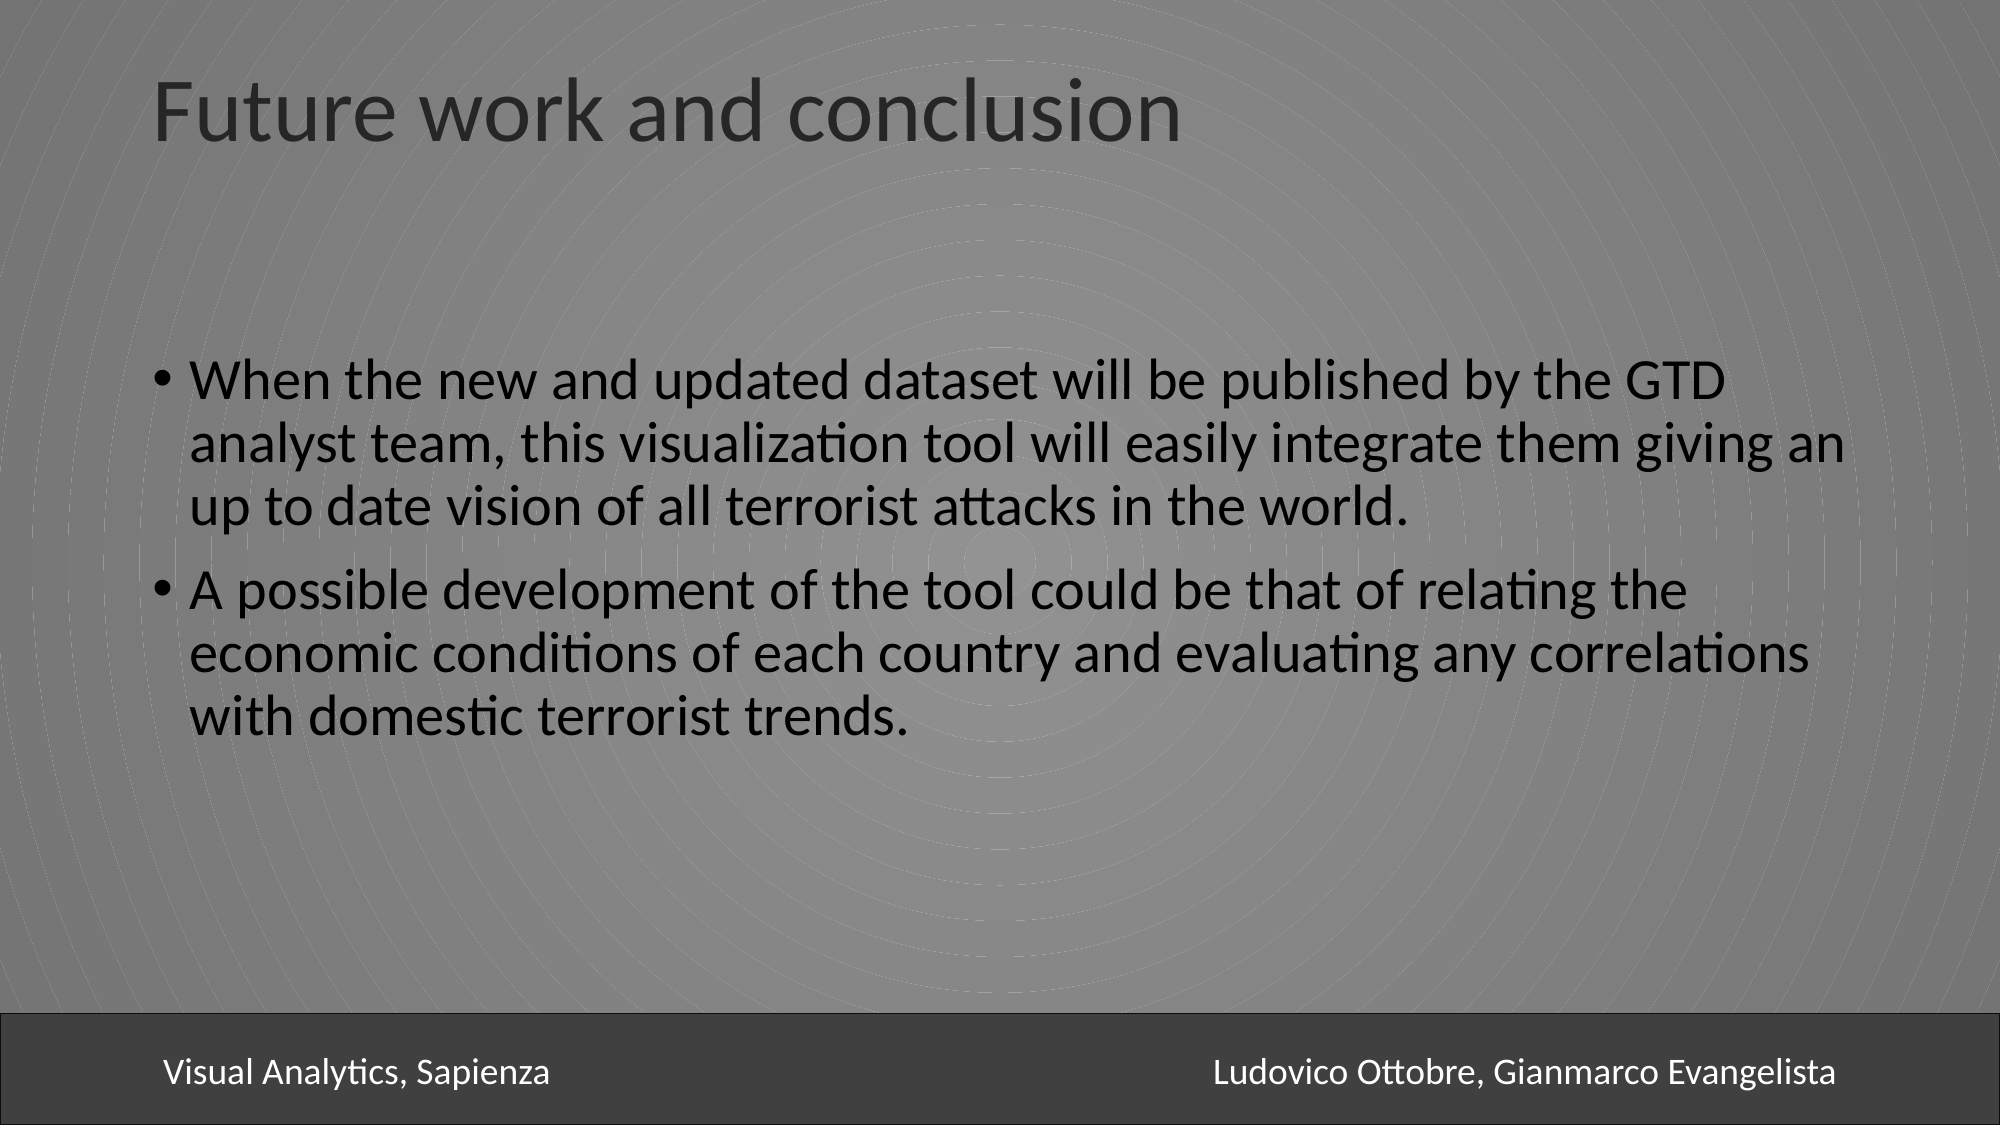

# Future work and conclusion

When the new and updated dataset will be published by the GTD analyst team, this visualization tool will easily integrate them giving an up to date vision of all terrorist attacks in the world.
A possible development of the tool could be that of relating the economic conditions of each country and evaluating any correlations with domestic terrorist trends.

Visual Analytics, Sapienza					Ludovico Ottobre, Gianmarco Evangelista